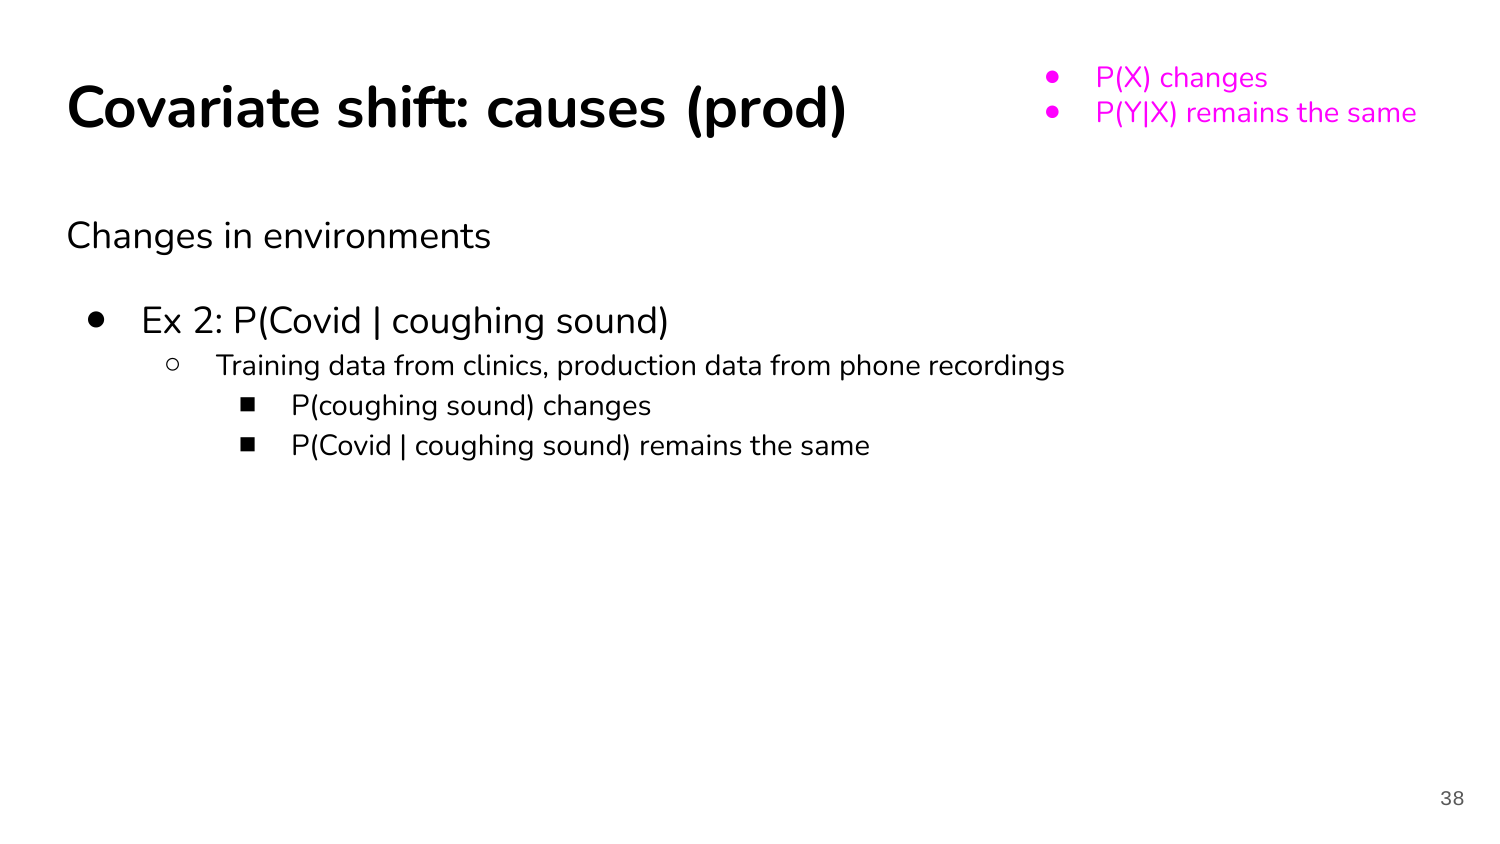

P(X) changes
P(Y|X) remains the same
# Covariate shift: causes (prod)
Changes in environments
Ex 2: P(Covid | coughing sound)
Training data from clinics, production data from phone recordings
P(coughing sound) changes
P(Covid | coughing sound) remains the same
38